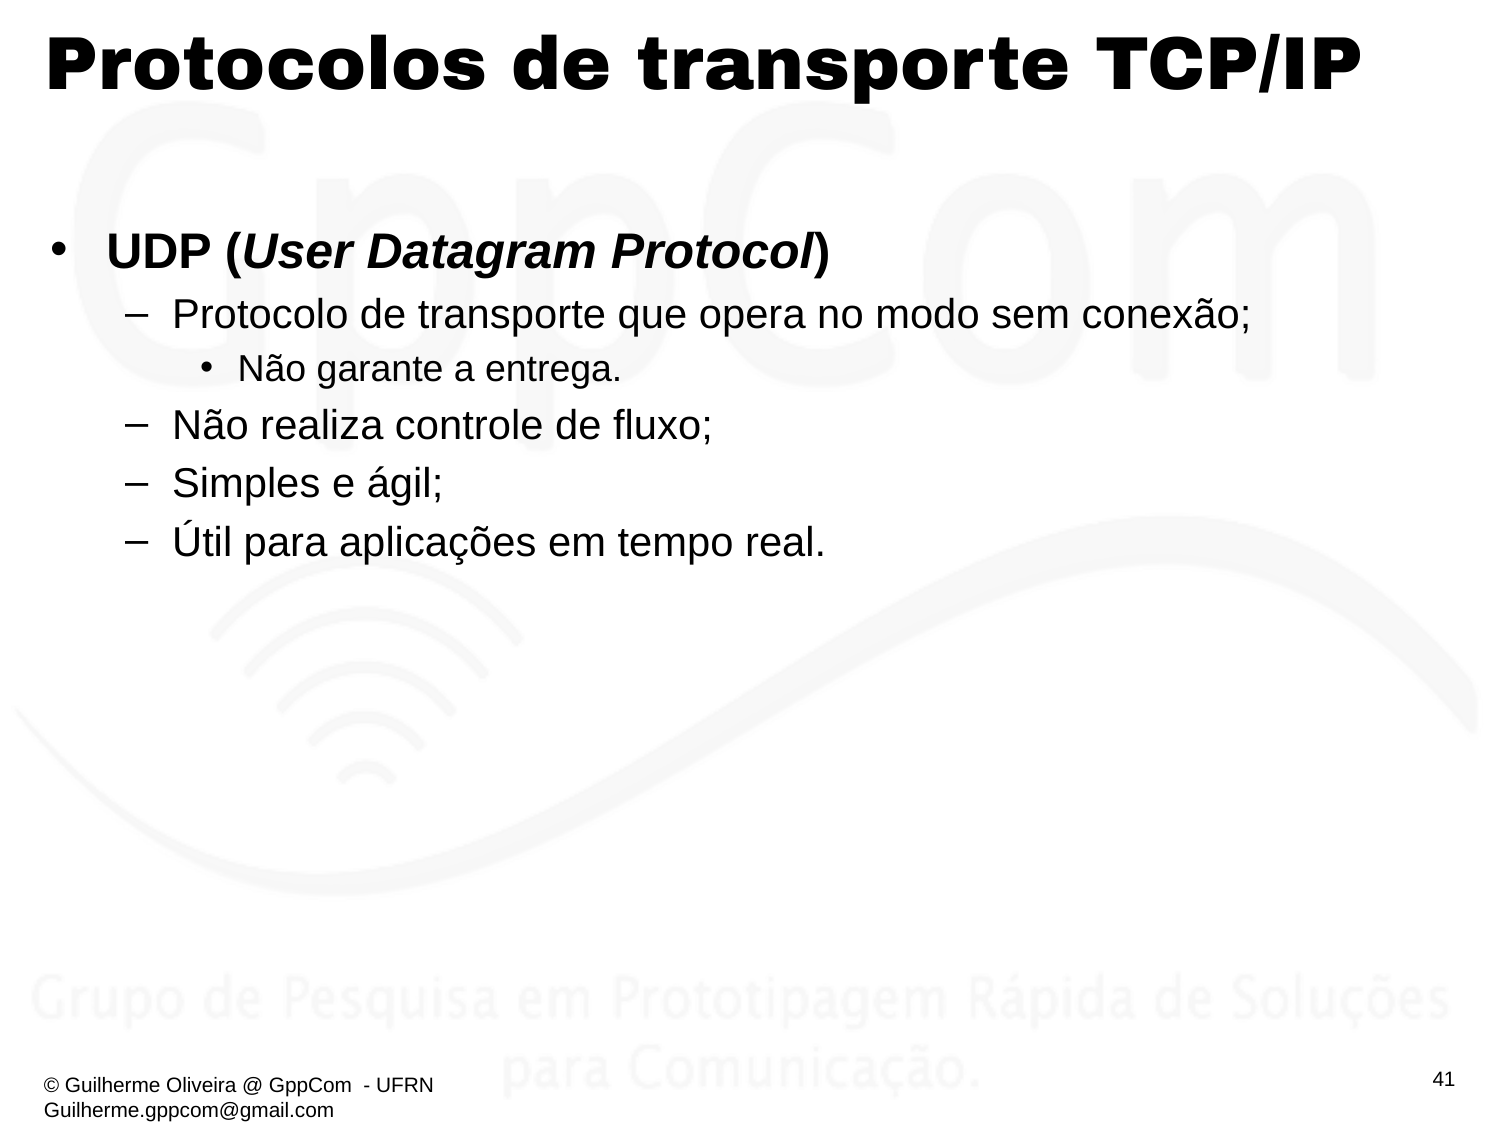

# Protocolos de transporte TCP/IP
UDP (User Datagram Protocol)
Protocolo de transporte que opera no modo sem conexão;
Não garante a entrega.
Não realiza controle de fluxo;
Simples e ágil;
Útil para aplicações em tempo real.
41